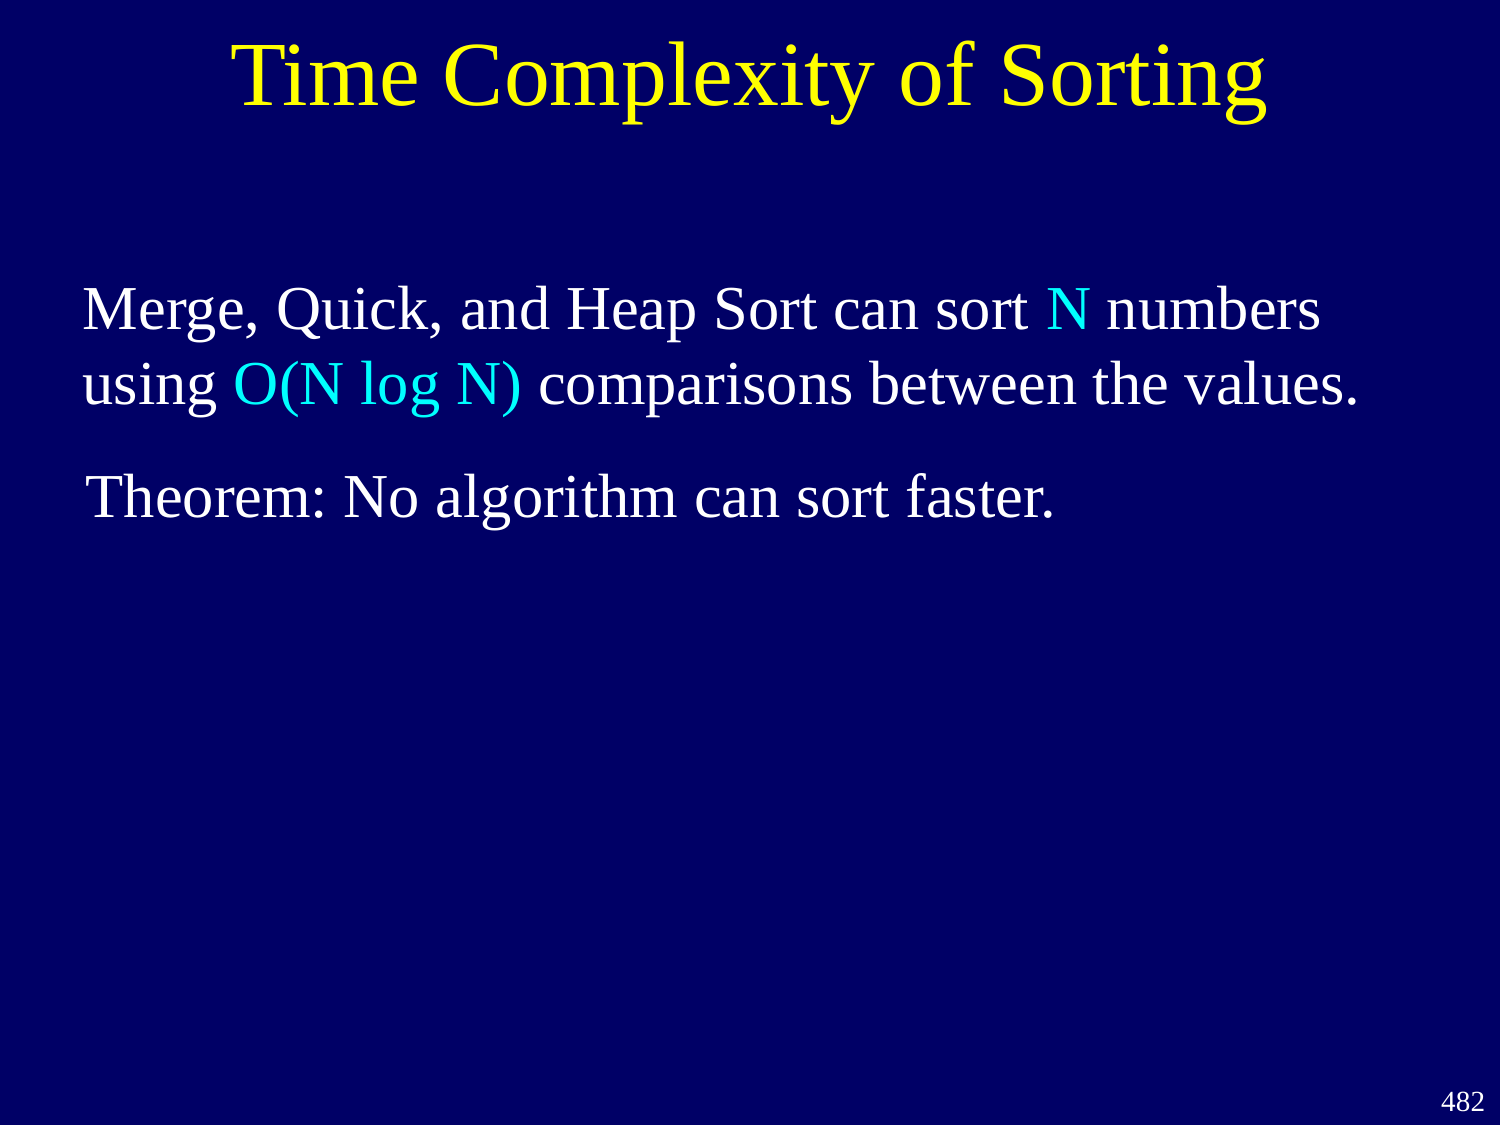

# Time Complexity of Sorting
Merge, Quick, and Heap Sort can sort N numbers
using O(N log N) comparisons between the values.
Theorem: No algorithm can sort faster.